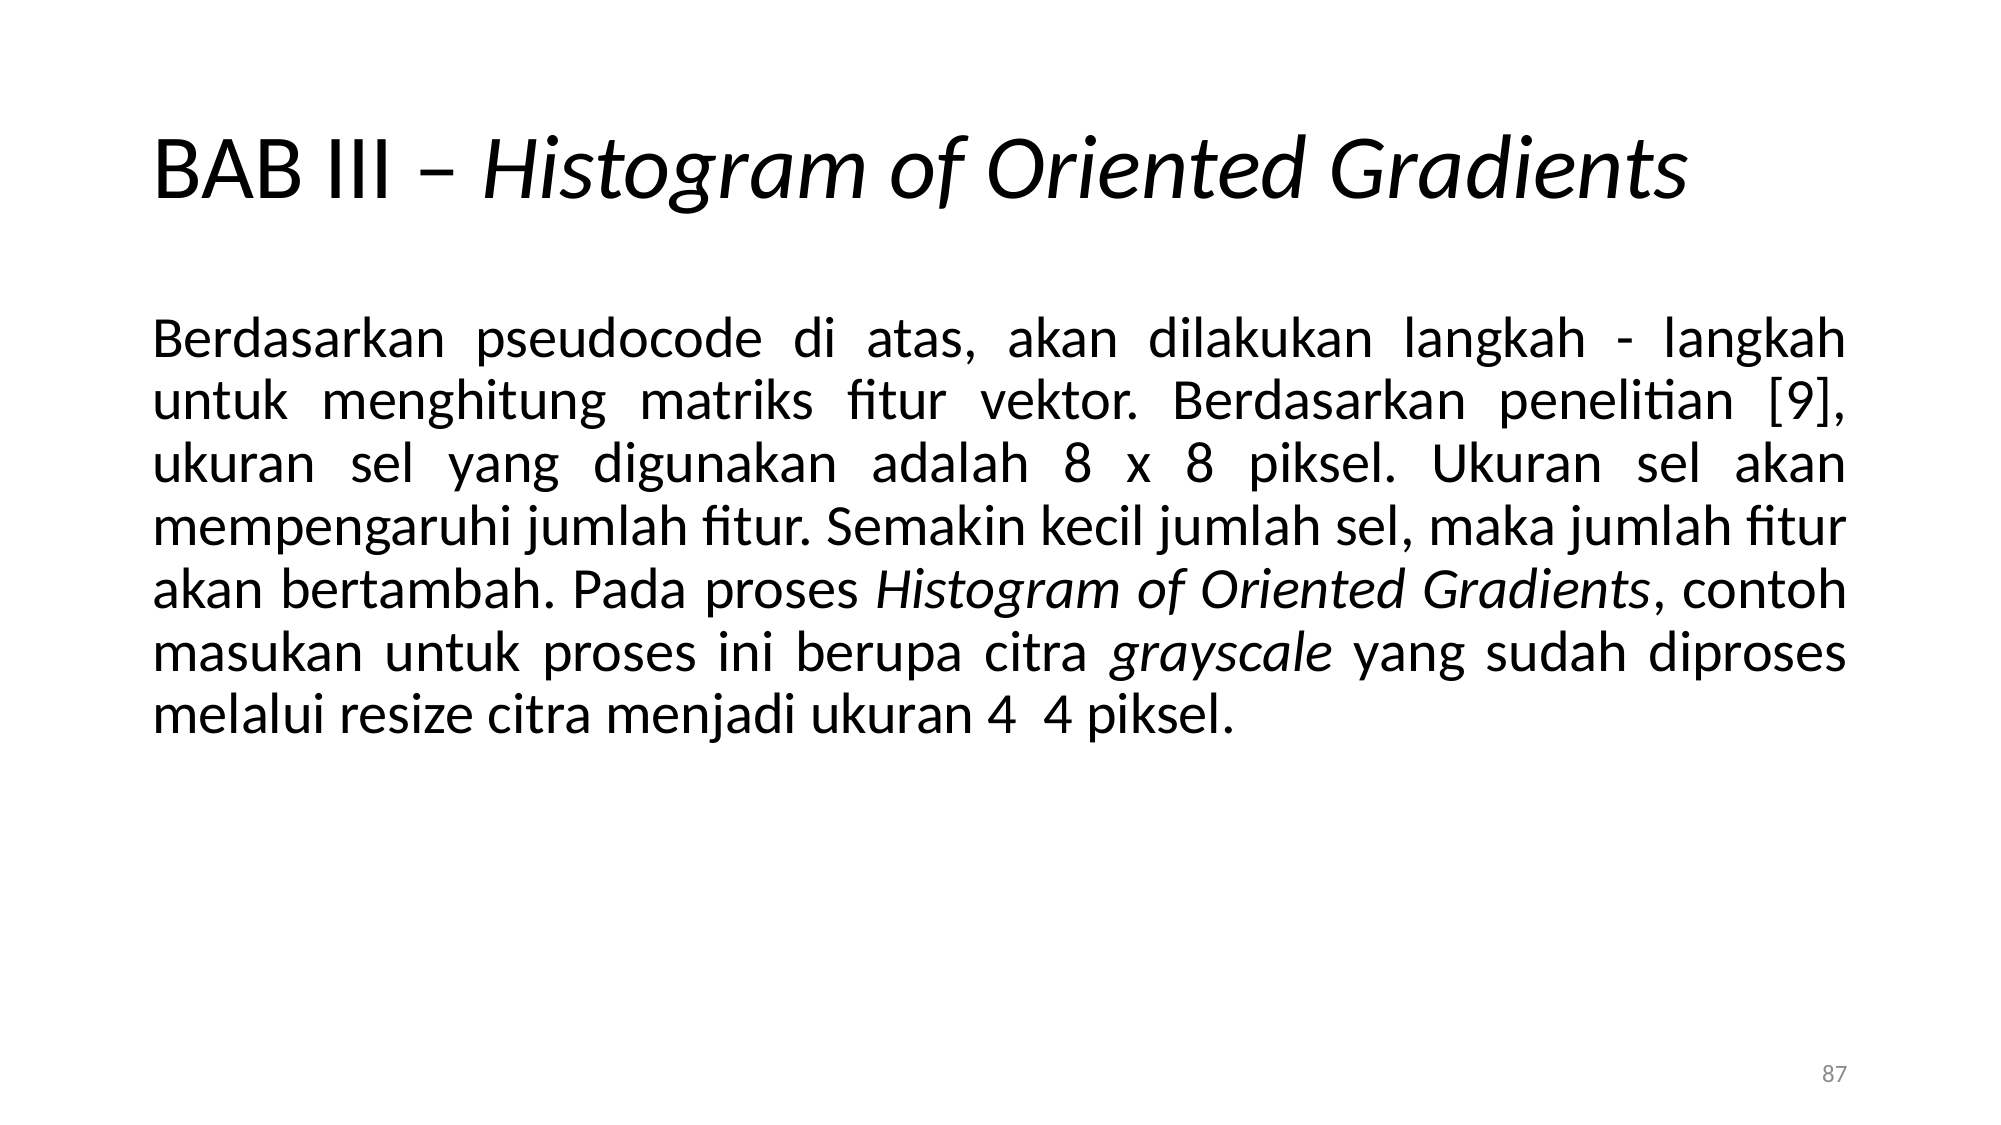

BAB III – Histogram of Oriented Gradients
Berdasarkan pseudocode di atas, akan dilakukan langkah - langkah untuk menghitung matriks fitur vektor. Berdasarkan penelitian [9], ukuran sel yang digunakan adalah 8 x 8 piksel. Ukuran sel akan mempengaruhi jumlah fitur. Semakin kecil jumlah sel, maka jumlah fitur akan bertambah. Pada proses Histogram of Oriented Gradients, contoh masukan untuk proses ini berupa citra grayscale yang sudah diproses melalui resize citra menjadi ukuran 4  4 piksel.
87